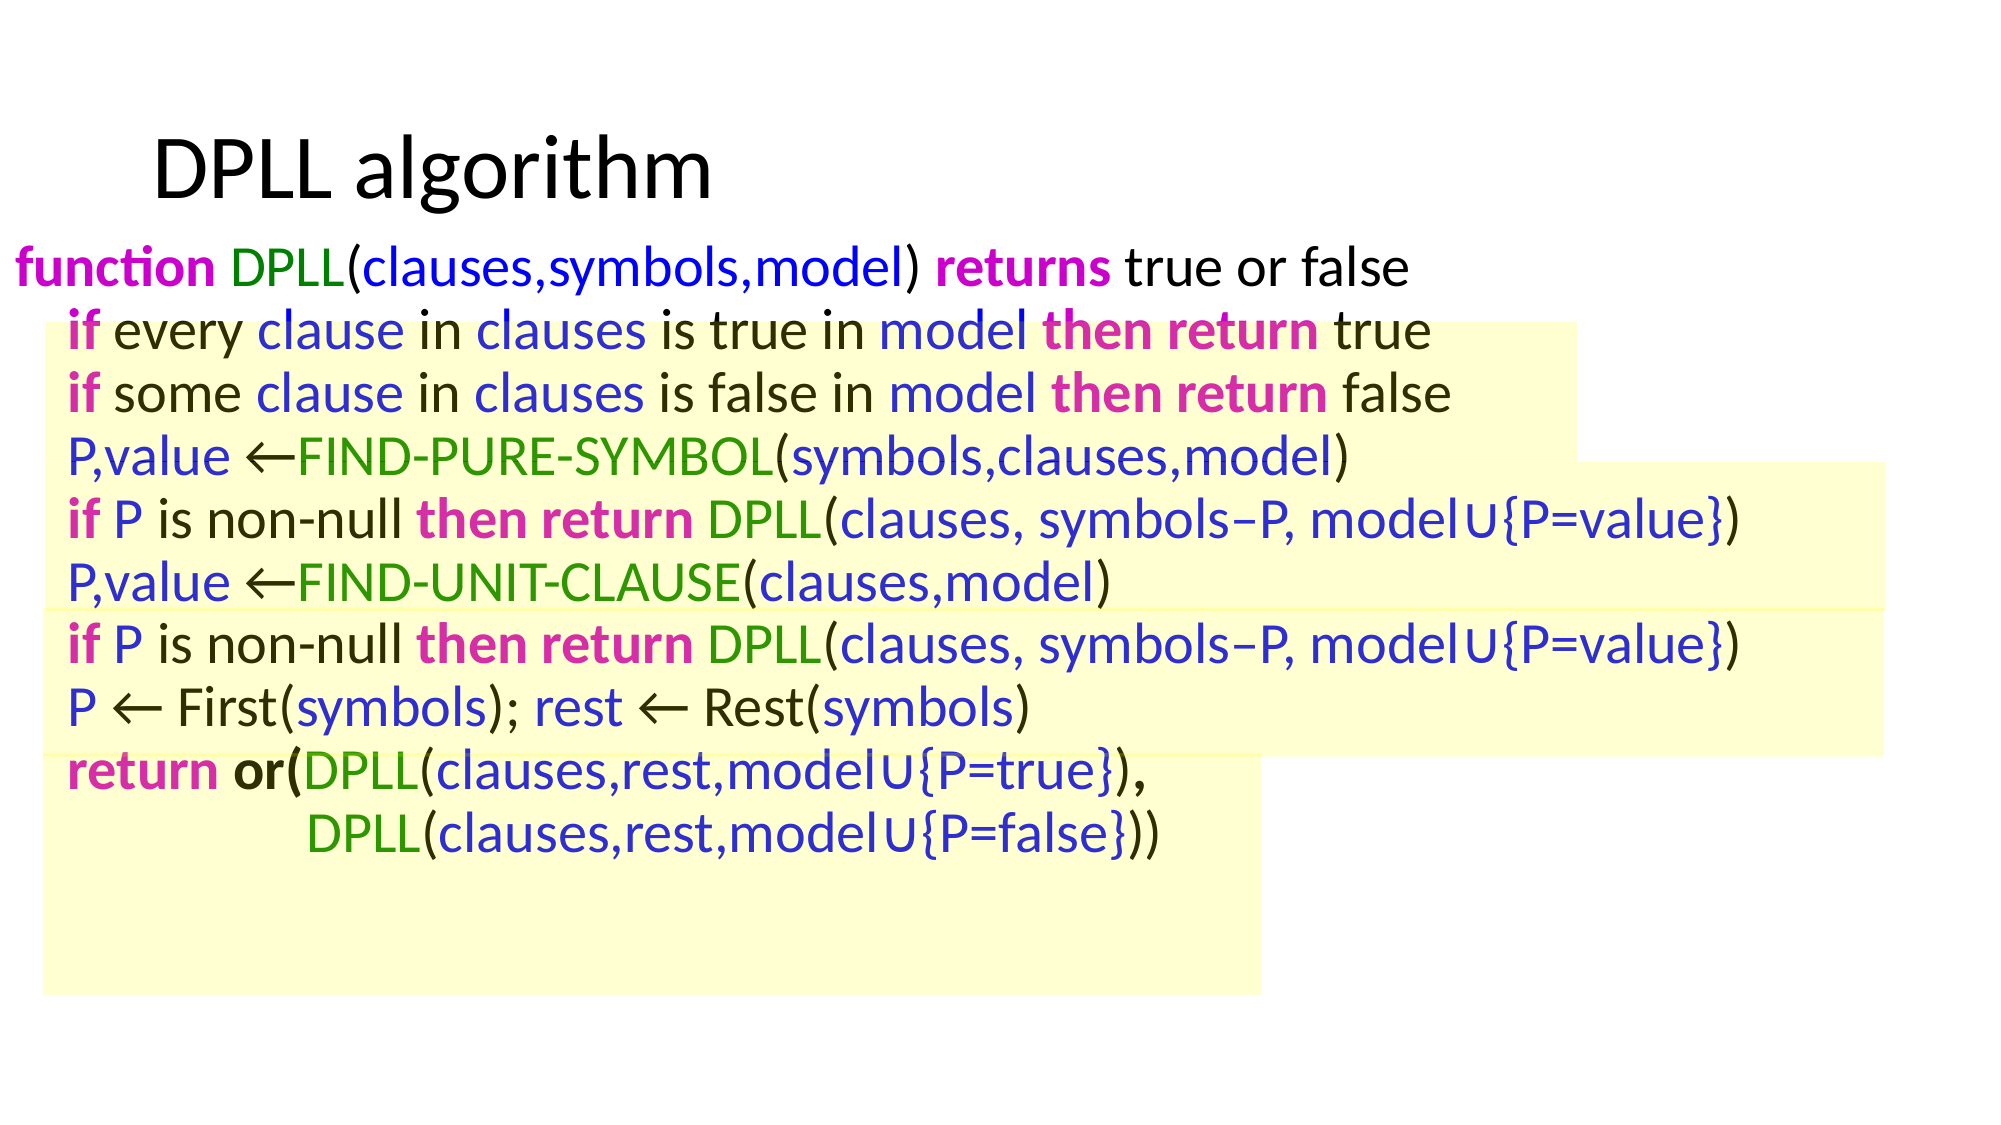

# DPLL algorithm
function DPLL(clauses,symbols,model) returns true or false
    if every clause in clauses is true in model then return true
    if some clause in clauses is false in model then return false
    P,value ←FIND-PURE-SYMBOL(symbols,clauses,model)
    if P is non-null then return DPLL(clauses, symbols–P, model∪{P=value})
    P,value ←FIND-UNIT-CLAUSE(clauses,model)
    if P is non-null then return DPLL(clauses, symbols–P, model∪{P=value})
    P ← First(symbols); rest ← Rest(symbols)
    return or(DPLL(clauses,rest,model∪{P=true}),
                      DPLL(clauses,rest,model∪{P=false}))